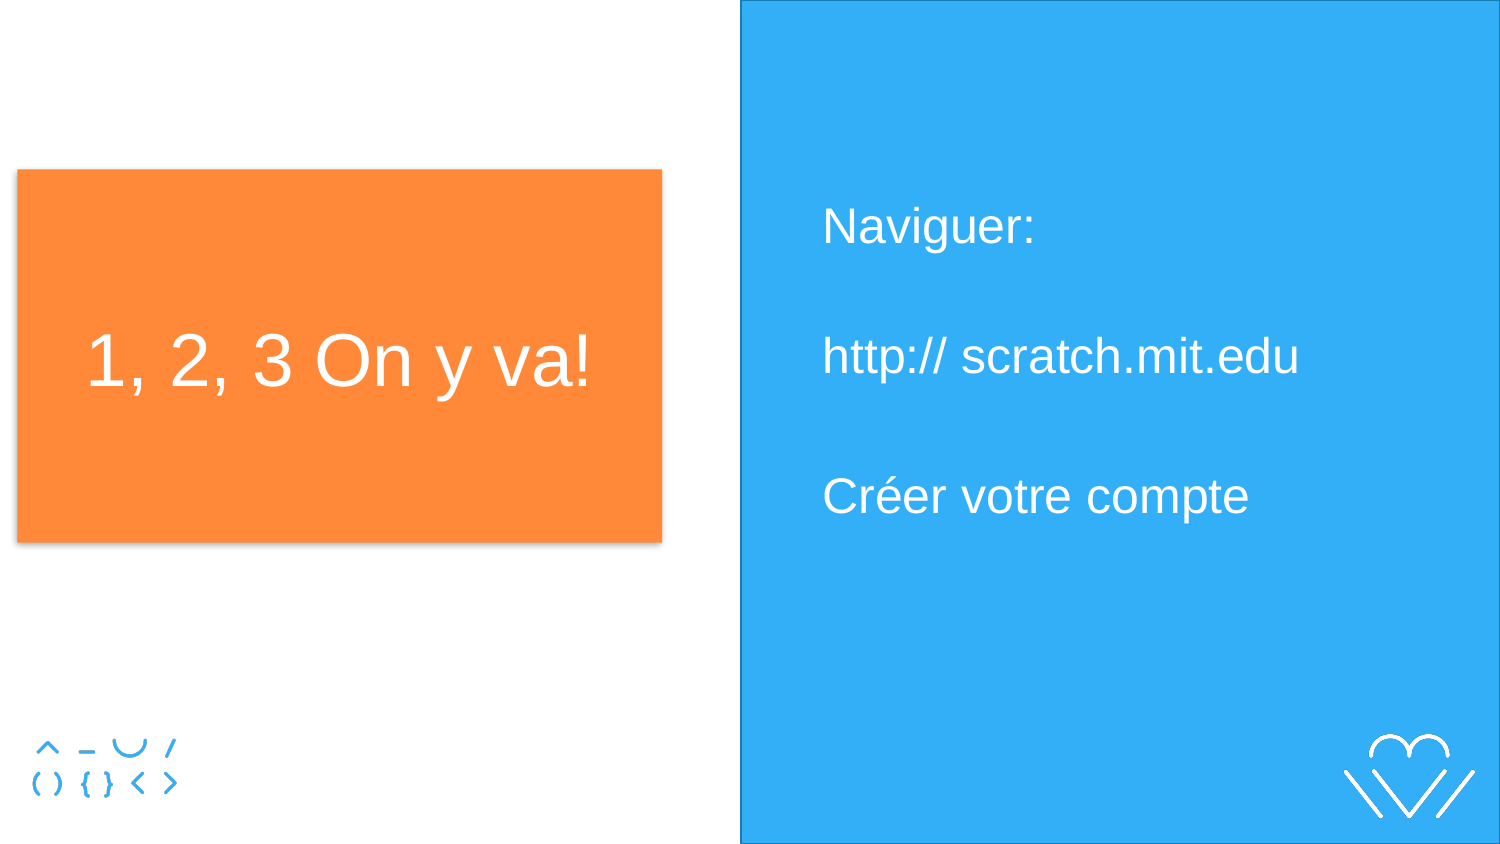

Naviguer:
http:// scratch.mit.edu

Créer votre compte
1, 2, 3 On y va!